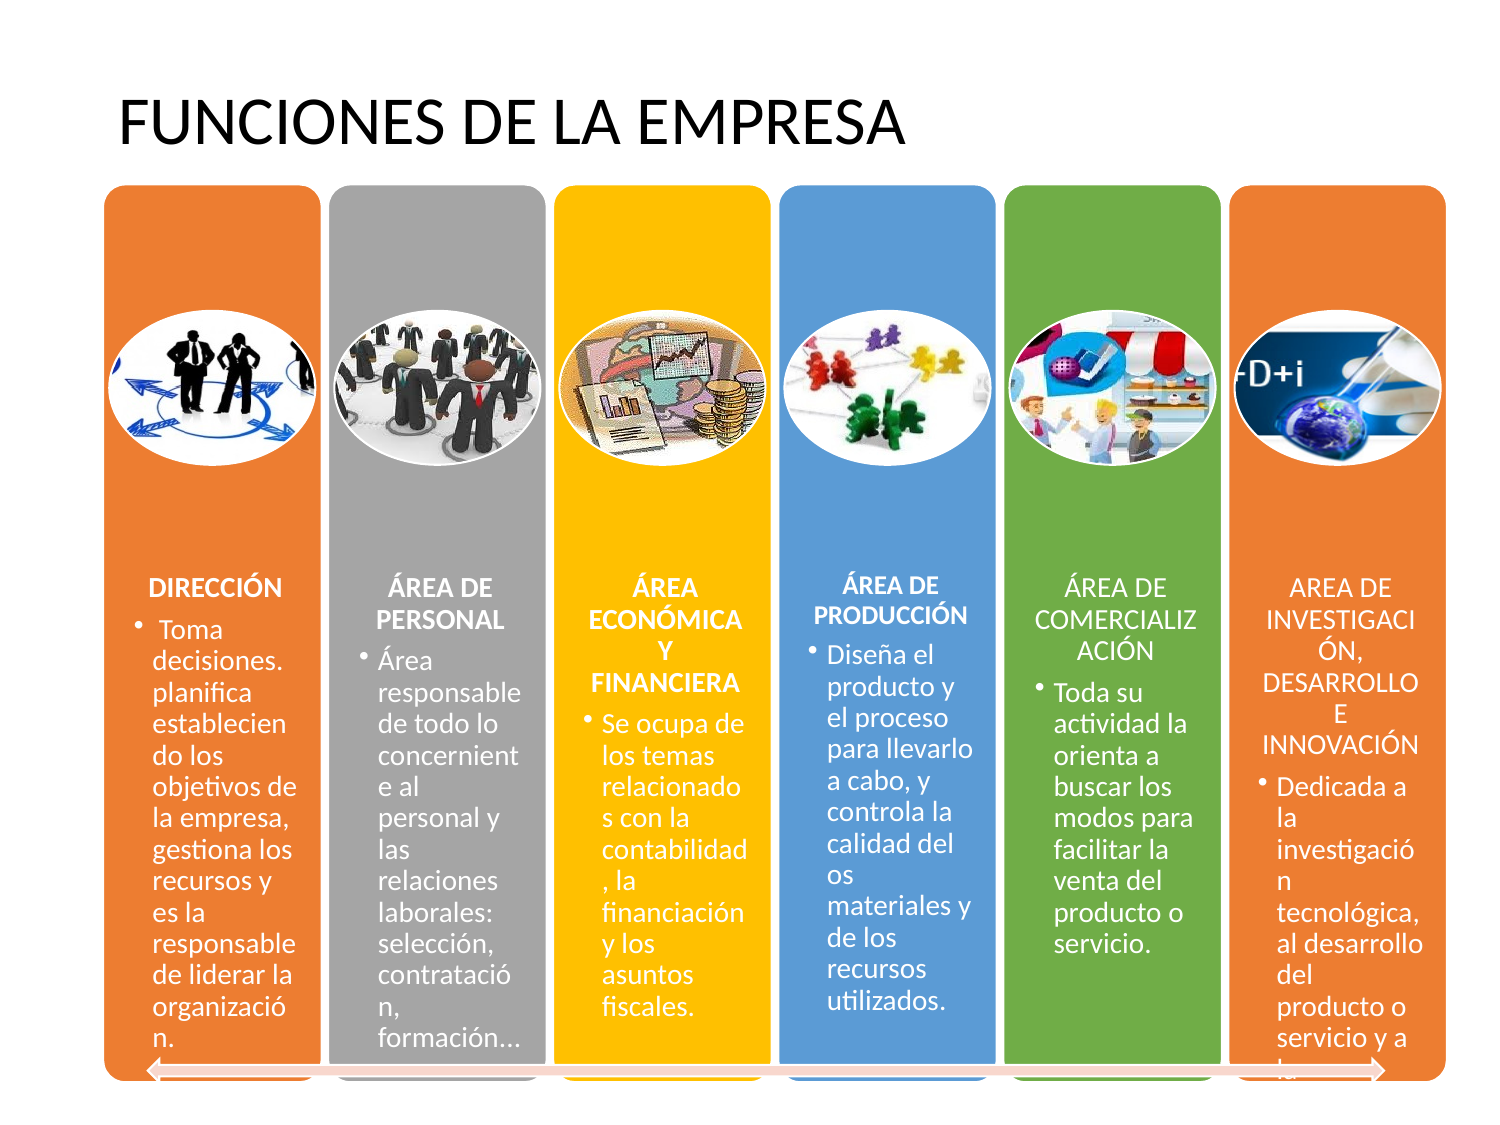

# FUNCIONES DE LA EMPRESA
DIRECCIÓN
 Toma decisiones. planifica estableciendo los objetivos de la empresa, gestiona los recursos y es la responsable de liderar la organización.
ÁREA DE PERSONAL
Área responsable de todo lo concerniente al personal y las relaciones laborales: selección, contratación, formación...
ÁREA ECONÓMICA Y FINANCIERA
Se ocupa de los temas relacionados con la contabilidad, la financiación y los asuntos fiscales.
ÁREA DE PRODUCCIÓN
Diseña el producto y el proceso para llevarlo a cabo, y controla la calidad del os materiales y de los recursos utilizados.
ÁREA DE COMERCIALIZACIÓN
Toda su actividad la orienta a buscar los modos para facilitar la venta del producto o servicio.
AREA DE INVESTIGACIÓN, DESARROLLO E INNOVACIÓN
Dedicada a la investigación tecnológica, al desarrollo del producto o servicio y a la innovación.